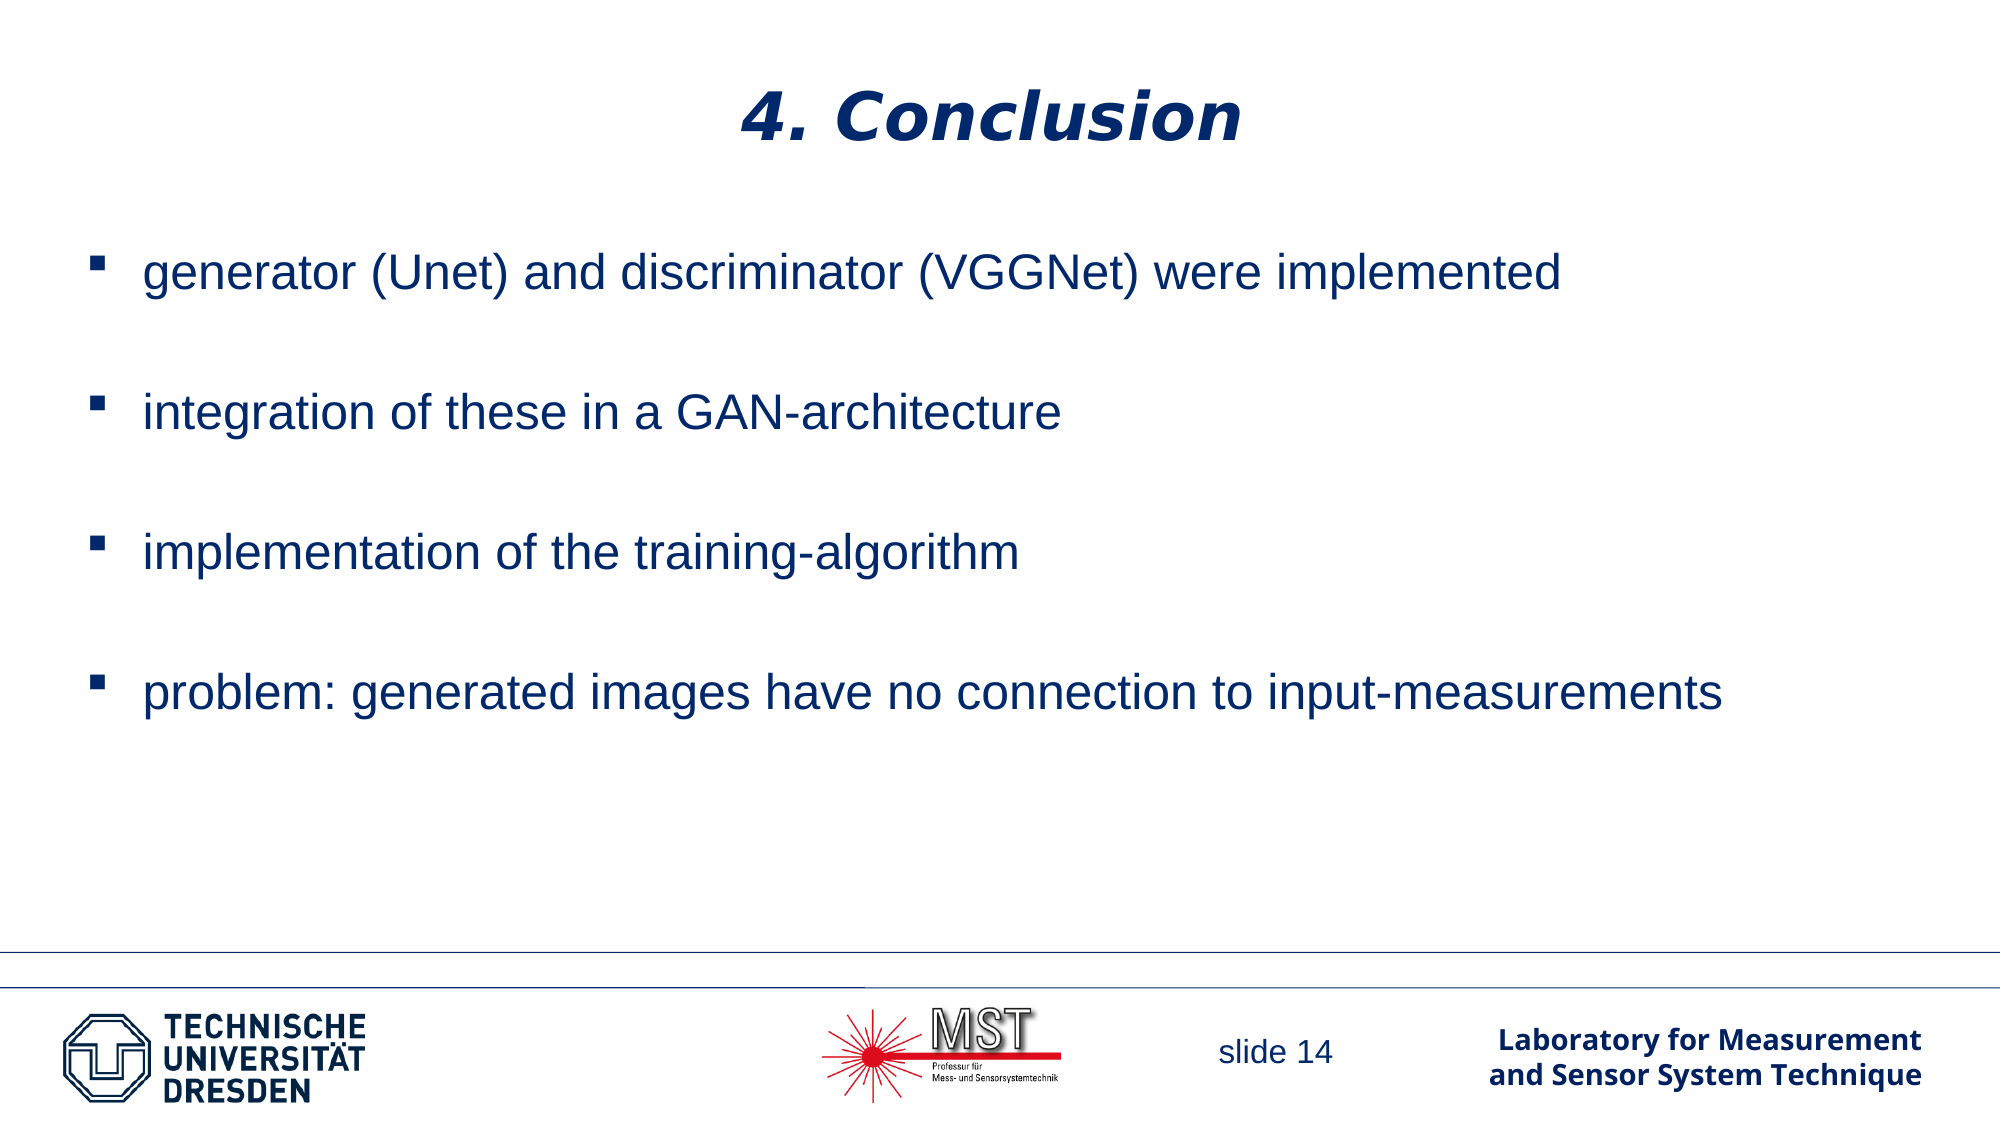

# 4. Conclusion
generator (Unet) and discriminator (VGGNet) were implemented

integration of these in a GAN-architecture

implementation of the training-algorithm

problem: generated images have no connection to input-measurements

slide 14